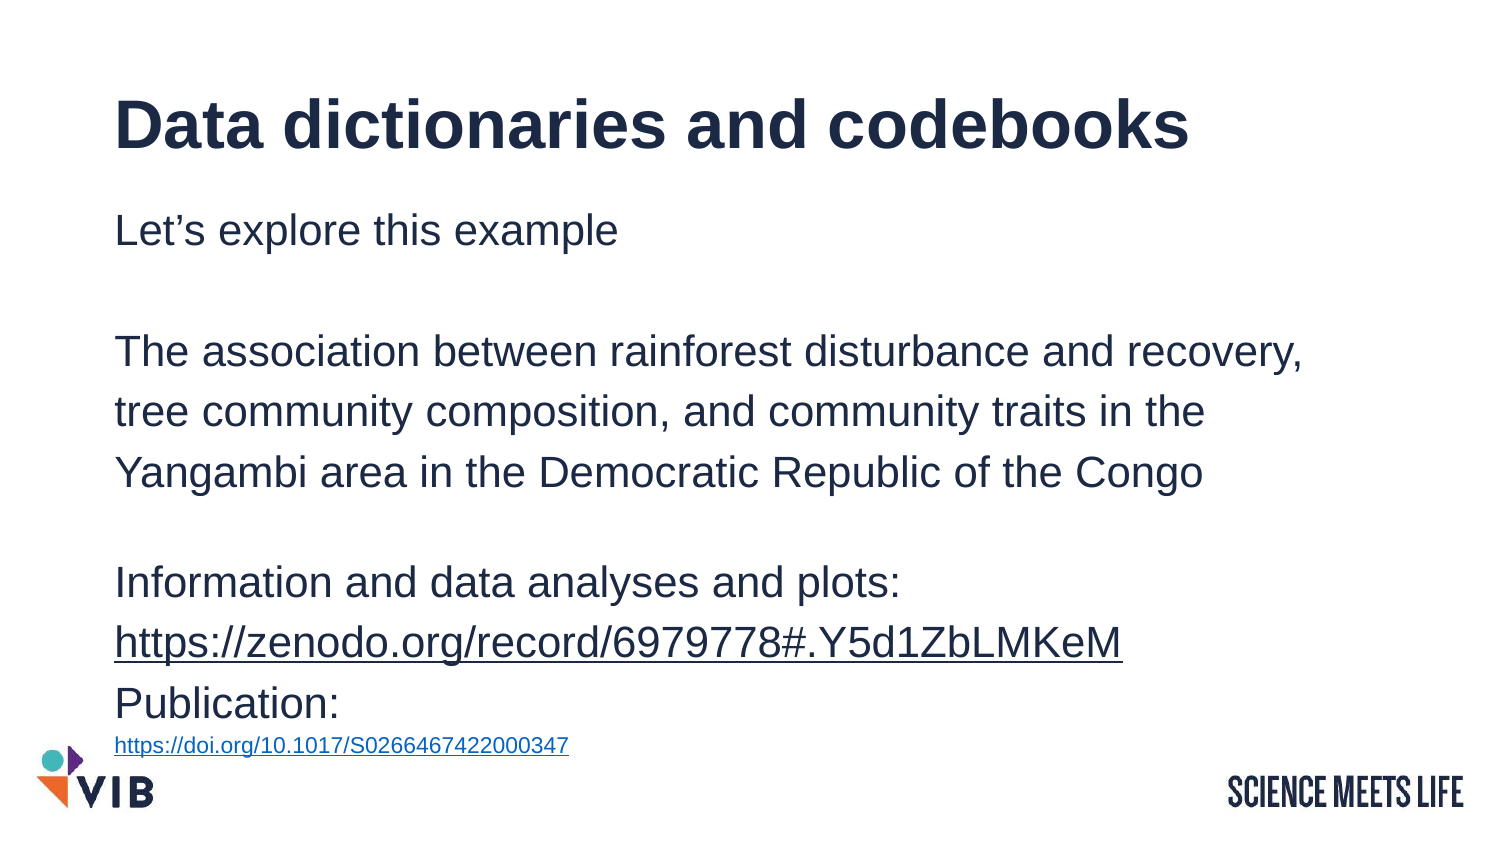

# Data dictionaries and codebooks
Let’s explore this example
The association between rainforest disturbance and recovery, tree community composition, and community traits in the Yangambi area in the Democratic Republic of the Congo
Information and data analyses and plots: https://zenodo.org/record/6979778#.Y5d1ZbLMKeM
Publication:
https://doi.org/10.1017/S0266467422000347